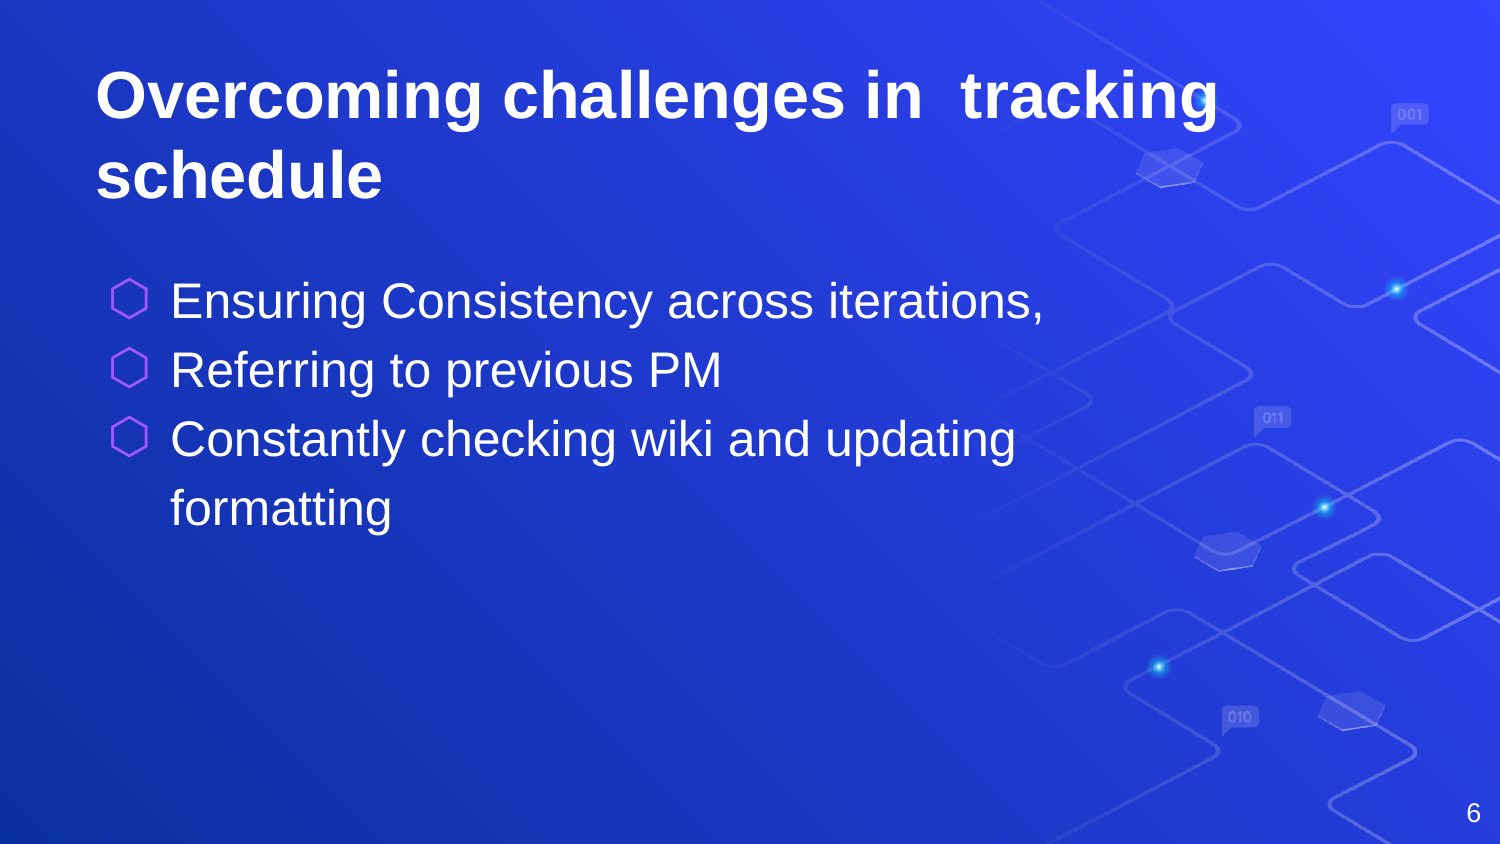

# Overcoming challenges in  tracking schedule
Ensuring Consistency across iterations,
Referring to previous PM
Constantly checking wiki and updating formatting
6